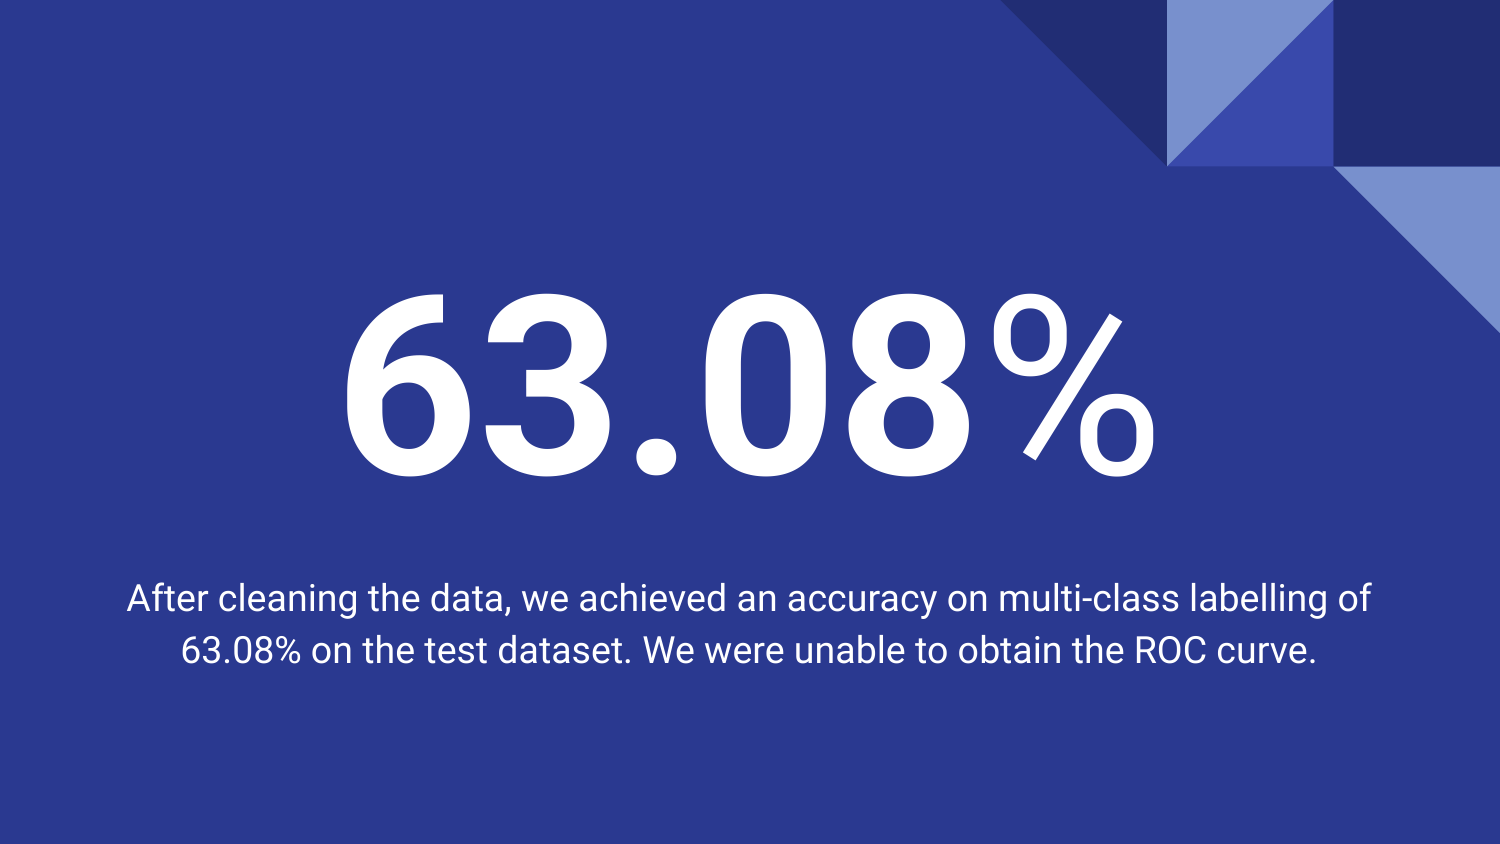

# 63.08%
After cleaning the data, we achieved an accuracy on multi-class labelling of 63.08% on the test dataset. We were unable to obtain the ROC curve.